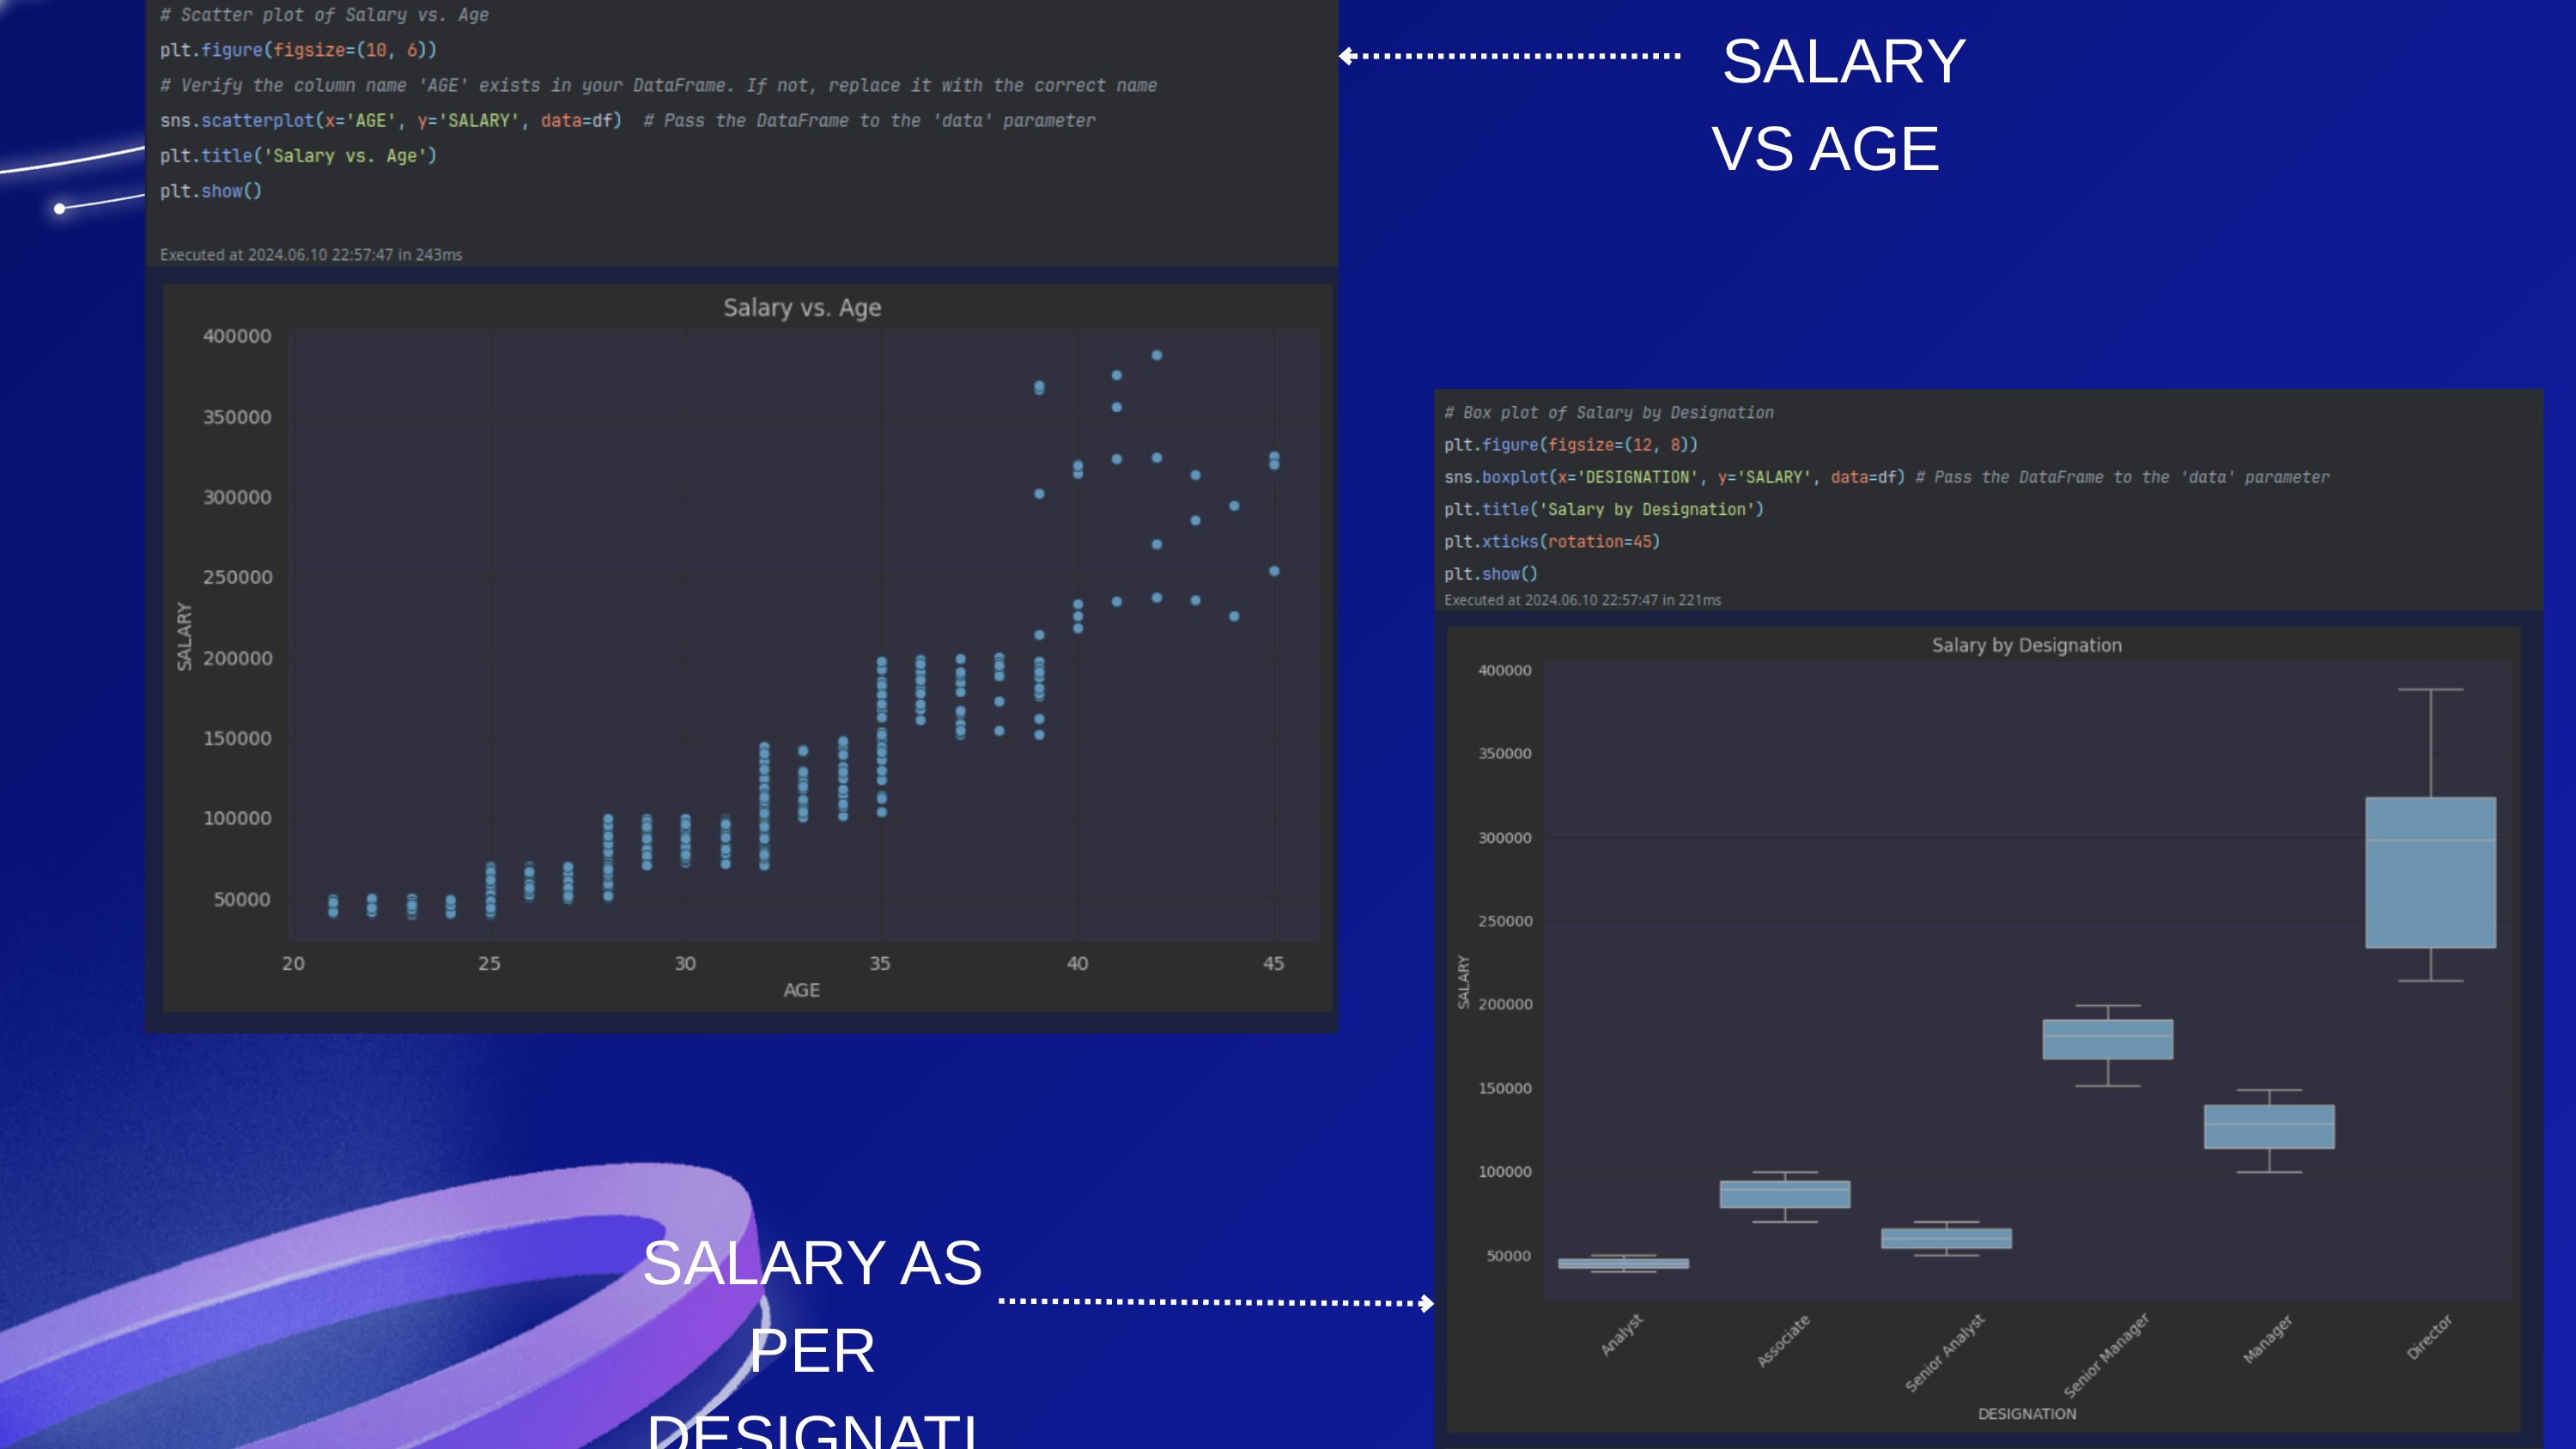

SALARY VS AGE

SALARY AS PER DESIGNATION